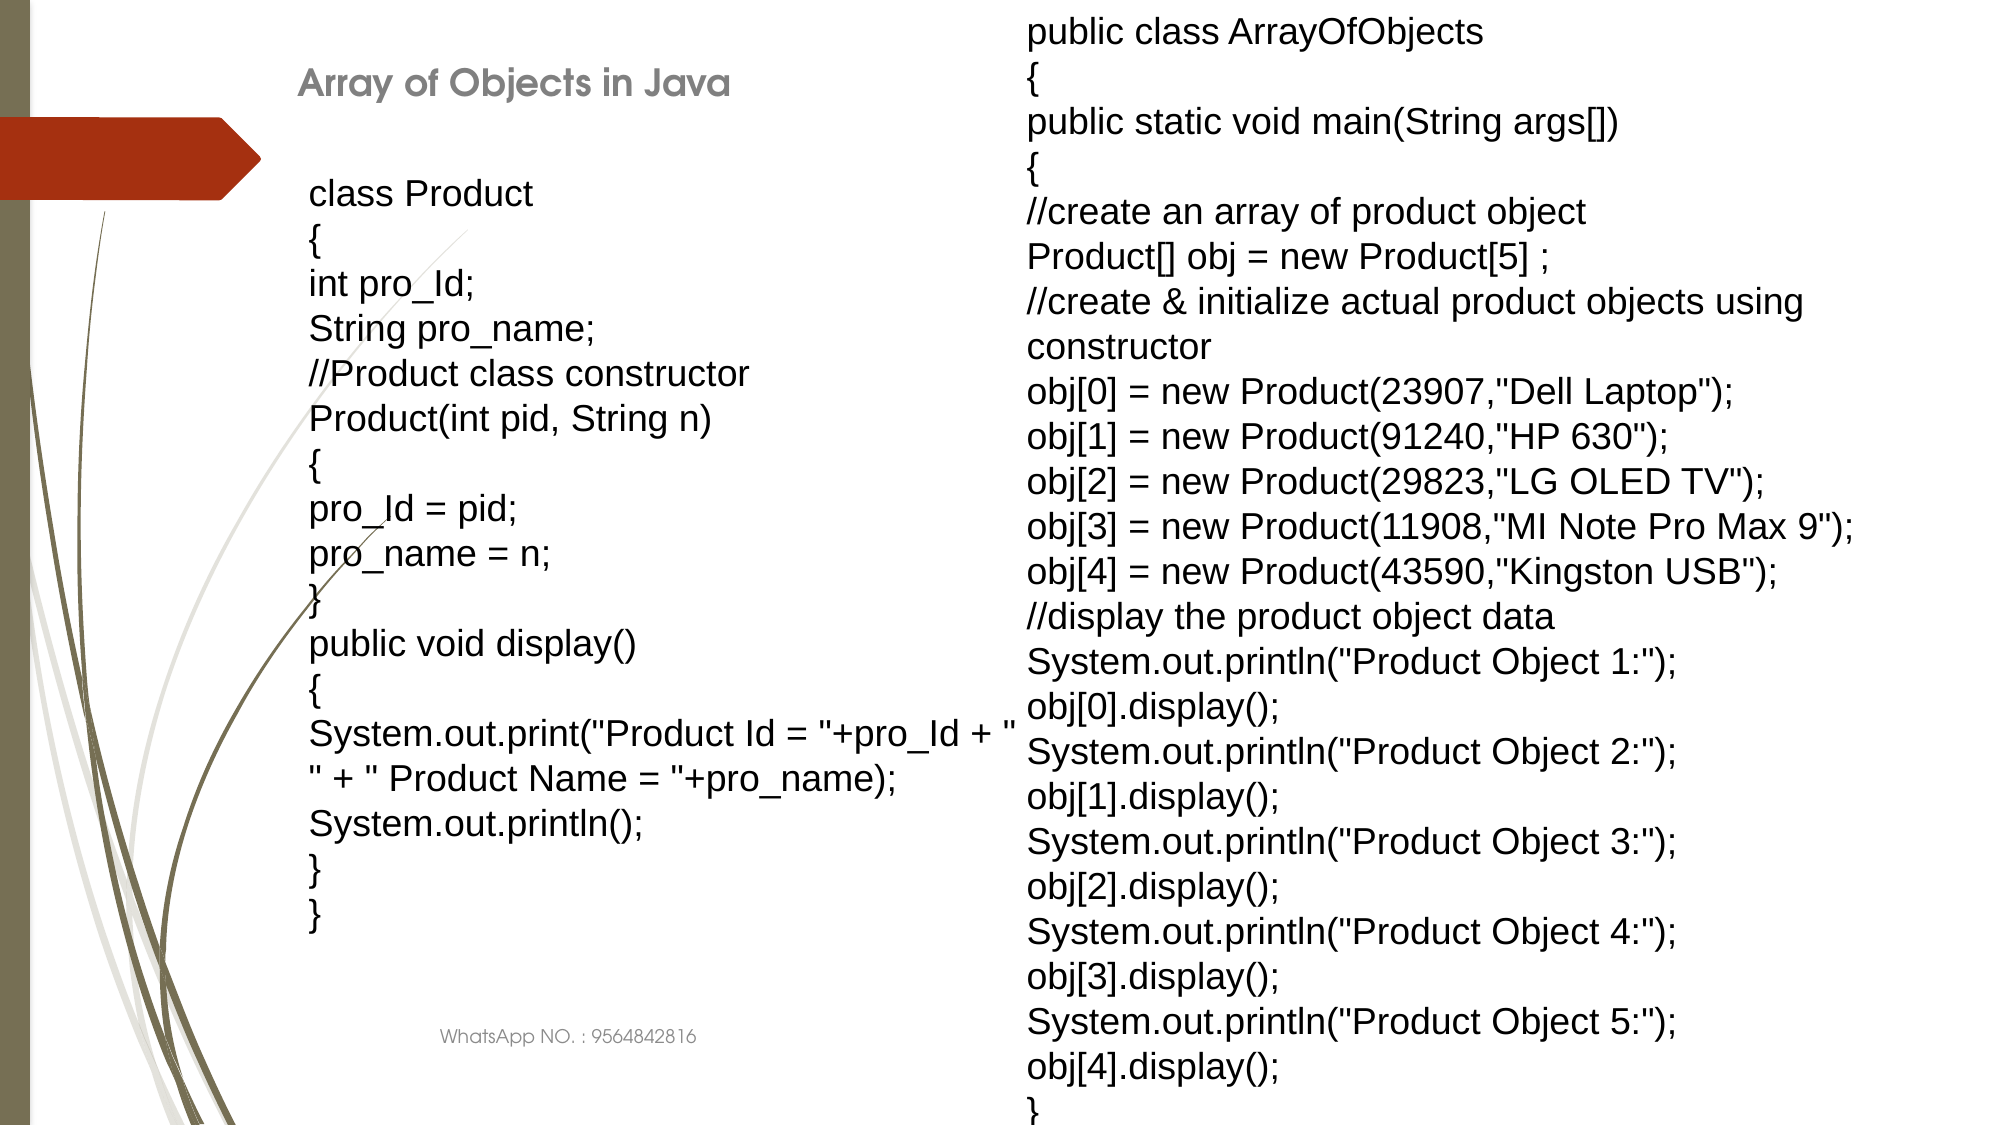

public class ArrayOfObjects
{
public static void main(String args[])
{
//create an array of product object
Product[] obj = new Product[5] ;
//create & initialize actual product objects using constructor
obj[0] = new Product(23907,"Dell Laptop");
obj[1] = new Product(91240,"HP 630");
obj[2] = new Product(29823,"LG OLED TV");
obj[3] = new Product(11908,"MI Note Pro Max 9");
obj[4] = new Product(43590,"Kingston USB");
//display the product object data
System.out.println("Product Object 1:");
obj[0].display();
System.out.println("Product Object 2:");
obj[1].display();
System.out.println("Product Object 3:");
obj[2].display();
System.out.println("Product Object 4:");
obj[3].display();
System.out.println("Product Object 5:");
obj[4].display();
}
}
# Array of Objects in Java
class Product
{
int pro_Id;
String pro_name;
//Product class constructor
Product(int pid, String n)
{
pro_Id = pid;
pro_name = n;
}
public void display()
{
System.out.print("Product Id = "+pro_Id + "  " + " Product Name = "+pro_name);
System.out.println();
}
}
WhatsApp NO. : 9564842816